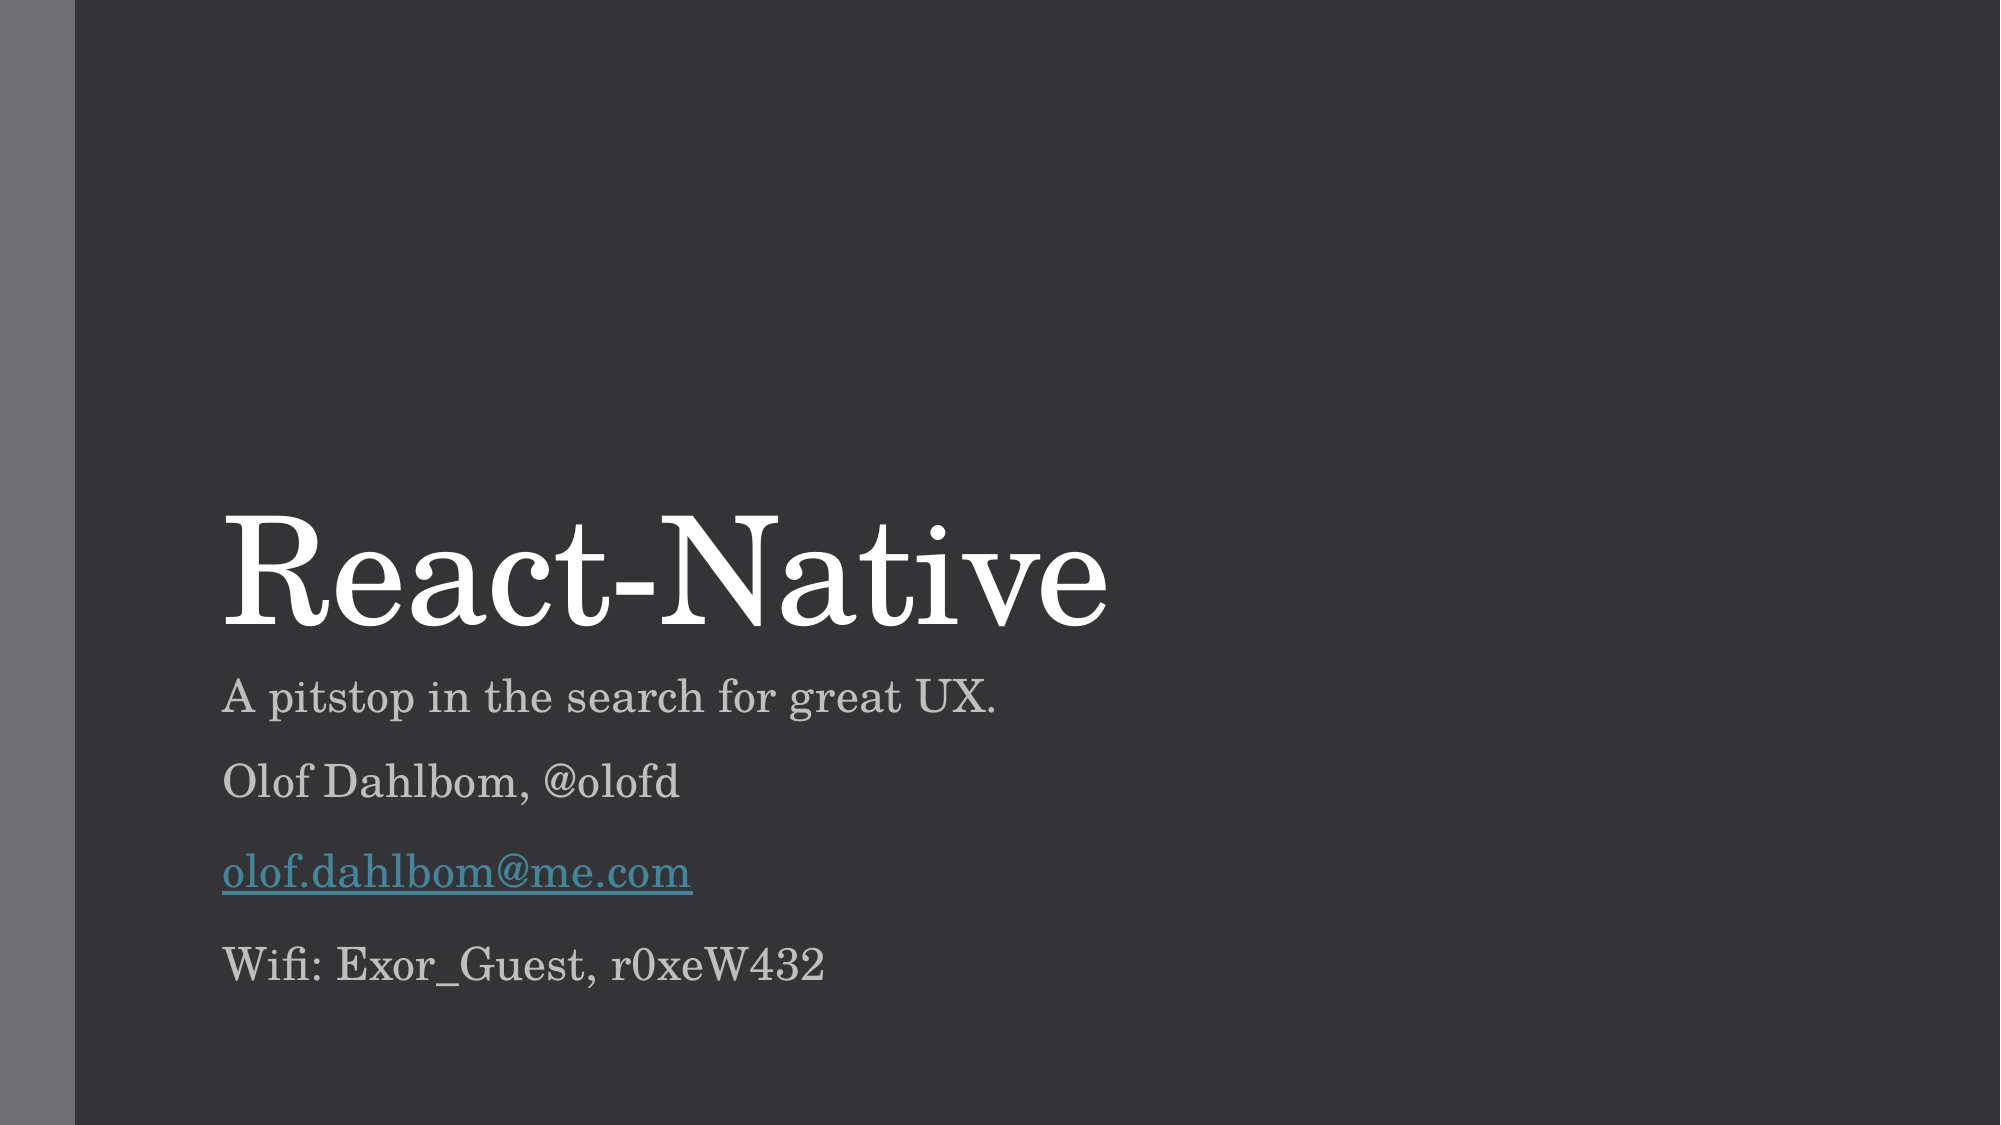

# React-Native
A pitstop in the search for great UX.
Olof Dahlbom, @olofd
olof.dahlbom@me.com
Wifi: Exor_Guest, r0xeW432